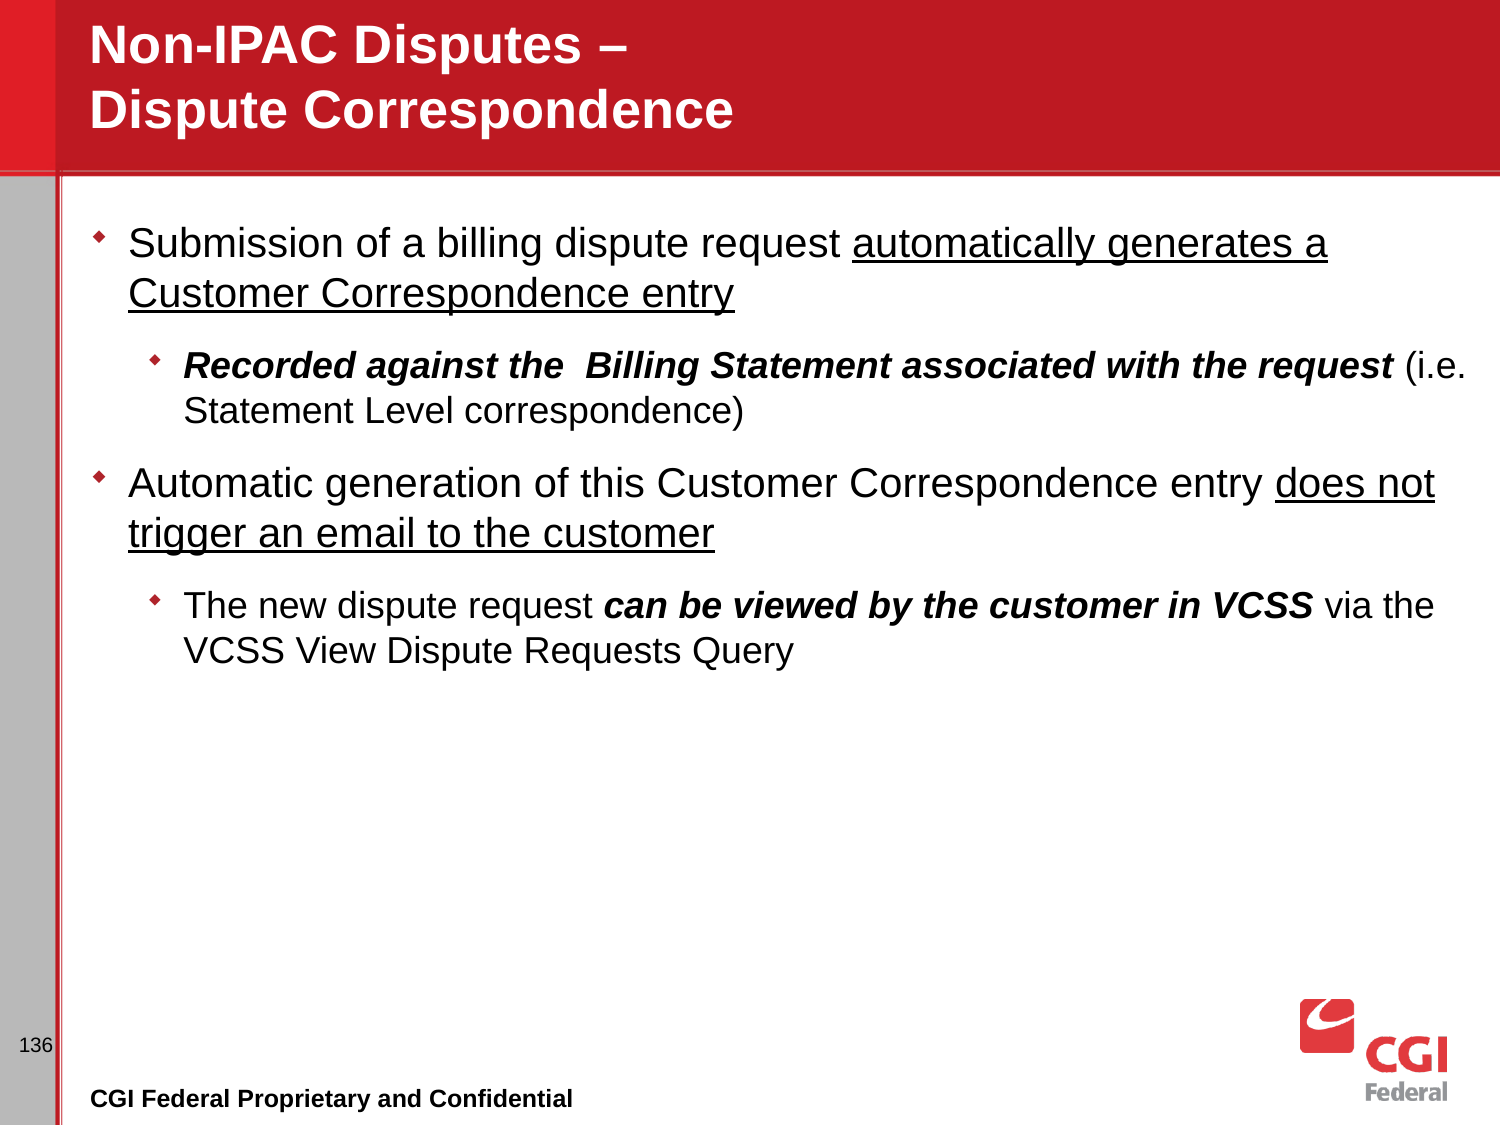

# Non-IPAC Disputes – Dispute Correspondence
Submission of a billing dispute request automatically generates a Customer Correspondence entry
Recorded against the  Billing Statement associated with the request (i.e. Statement Level correspondence)
Automatic generation of this Customer Correspondence entry does not trigger an email to the customer
The new dispute request can be viewed by the customer in VCSS via the VCSS View Dispute Requests Query
136
CGI Federal Proprietary and Confidential